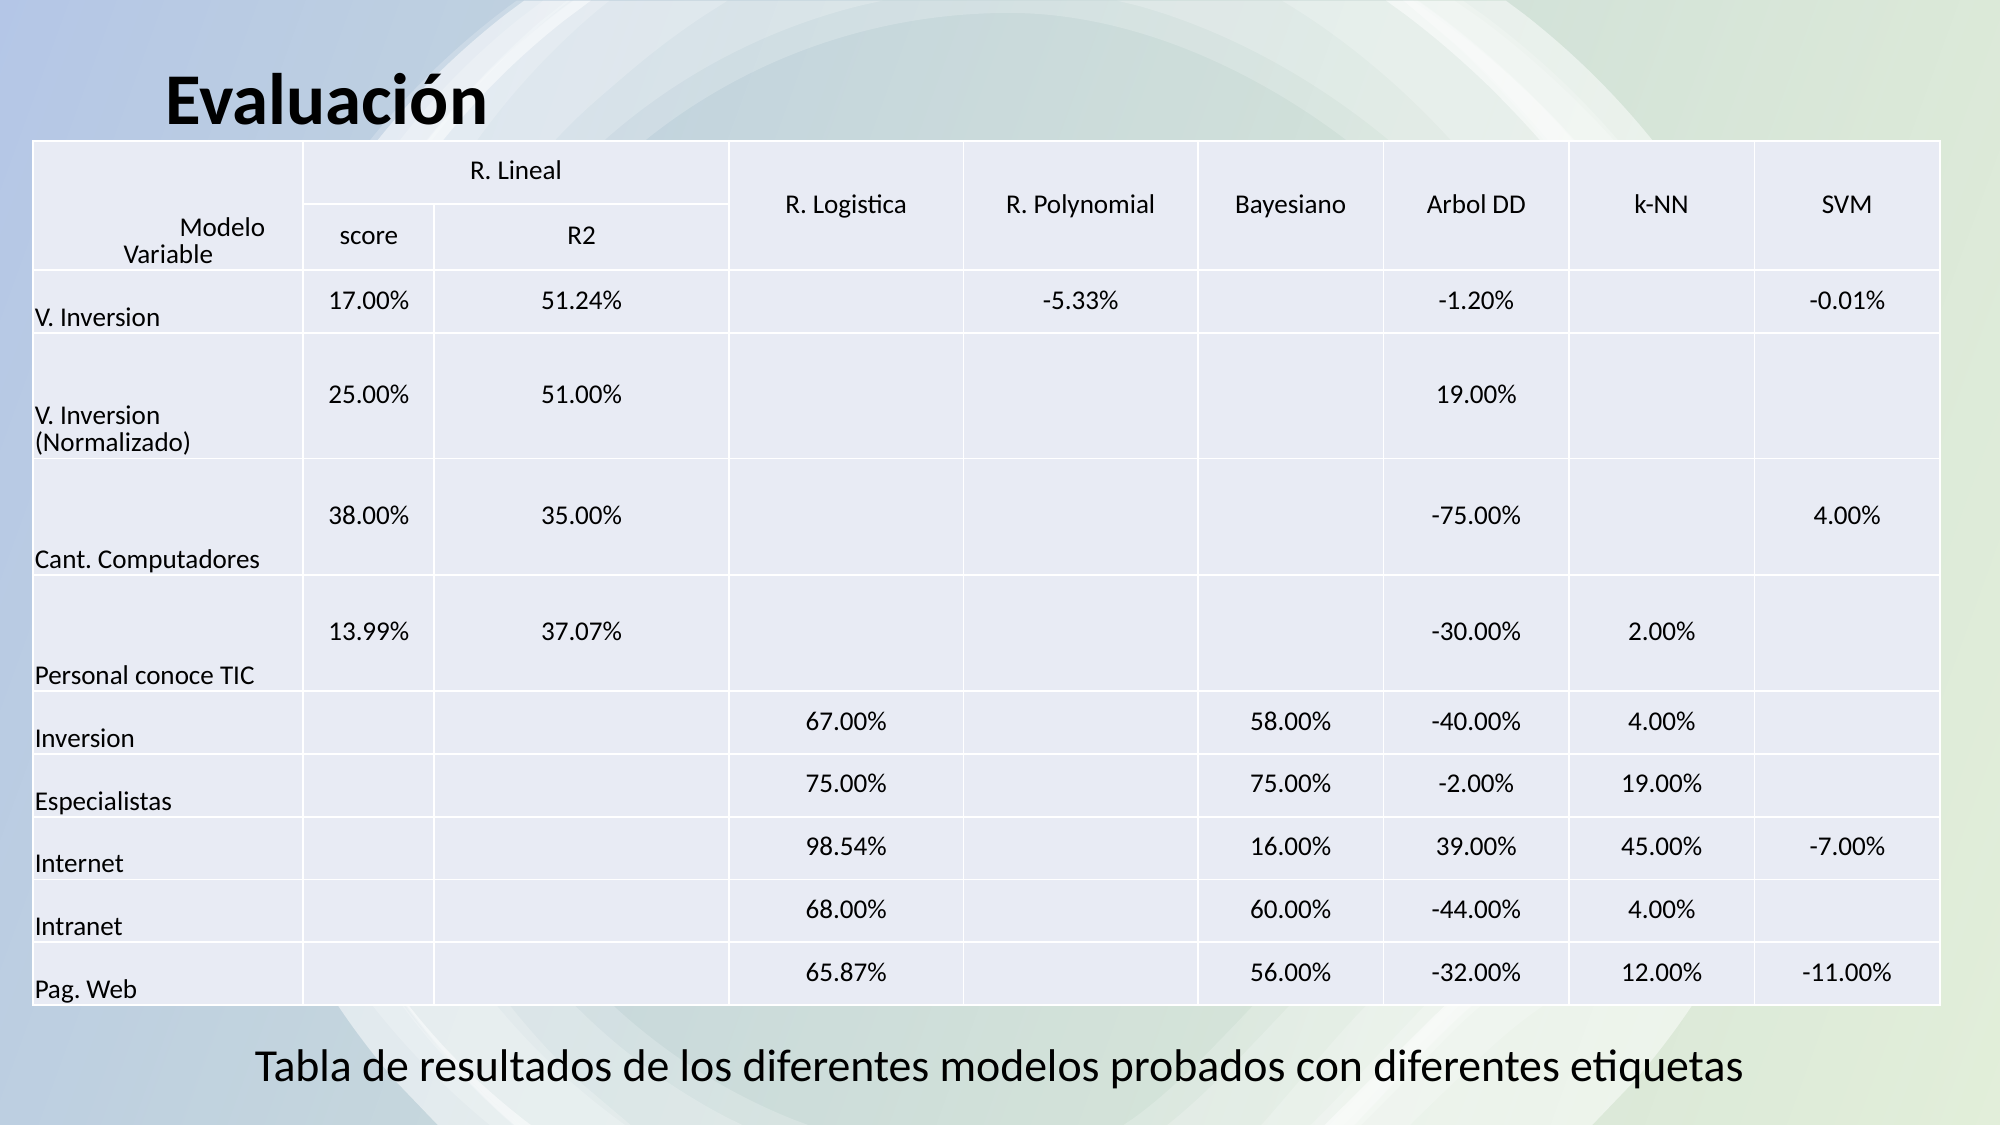

Evaluación
| Modelo Variable | R. Lineal |  | R. Logistica | R. Polynomial | Bayesiano | Arbol DD | k-NN | SVM |
| --- | --- | --- | --- | --- | --- | --- | --- | --- |
|  | score | R2 |  |  |  |  |  |  |
| V. Inversion | 17.00% | 51.24% |  | -5.33% |  | -1.20% |  | -0.01% |
| V. Inversion (Normalizado) | 25.00% | 51.00% |  |  |  | 19.00% |  |  |
| Cant. Computadores | 38.00% | 35.00% |  |  |  | -75.00% |  | 4.00% |
| Personal conoce TIC | 13.99% | 37.07% |  |  |  | -30.00% | 2.00% |  |
| Inversion |  |  | 67.00% |  | 58.00% | -40.00% | 4.00% |  |
| Especialistas |  |  | 75.00% |  | 75.00% | -2.00% | 19.00% |  |
| Internet |  |  | 98.54% |  | 16.00% | 39.00% | 45.00% | -7.00% |
| Intranet |  |  | 68.00% |  | 60.00% | -44.00% | 4.00% |  |
| Pag. Web |  |  | 65.87% |  | 56.00% | -32.00% | 12.00% | -11.00% |
Tabla de resultados de los diferentes modelos probados con diferentes etiquetas